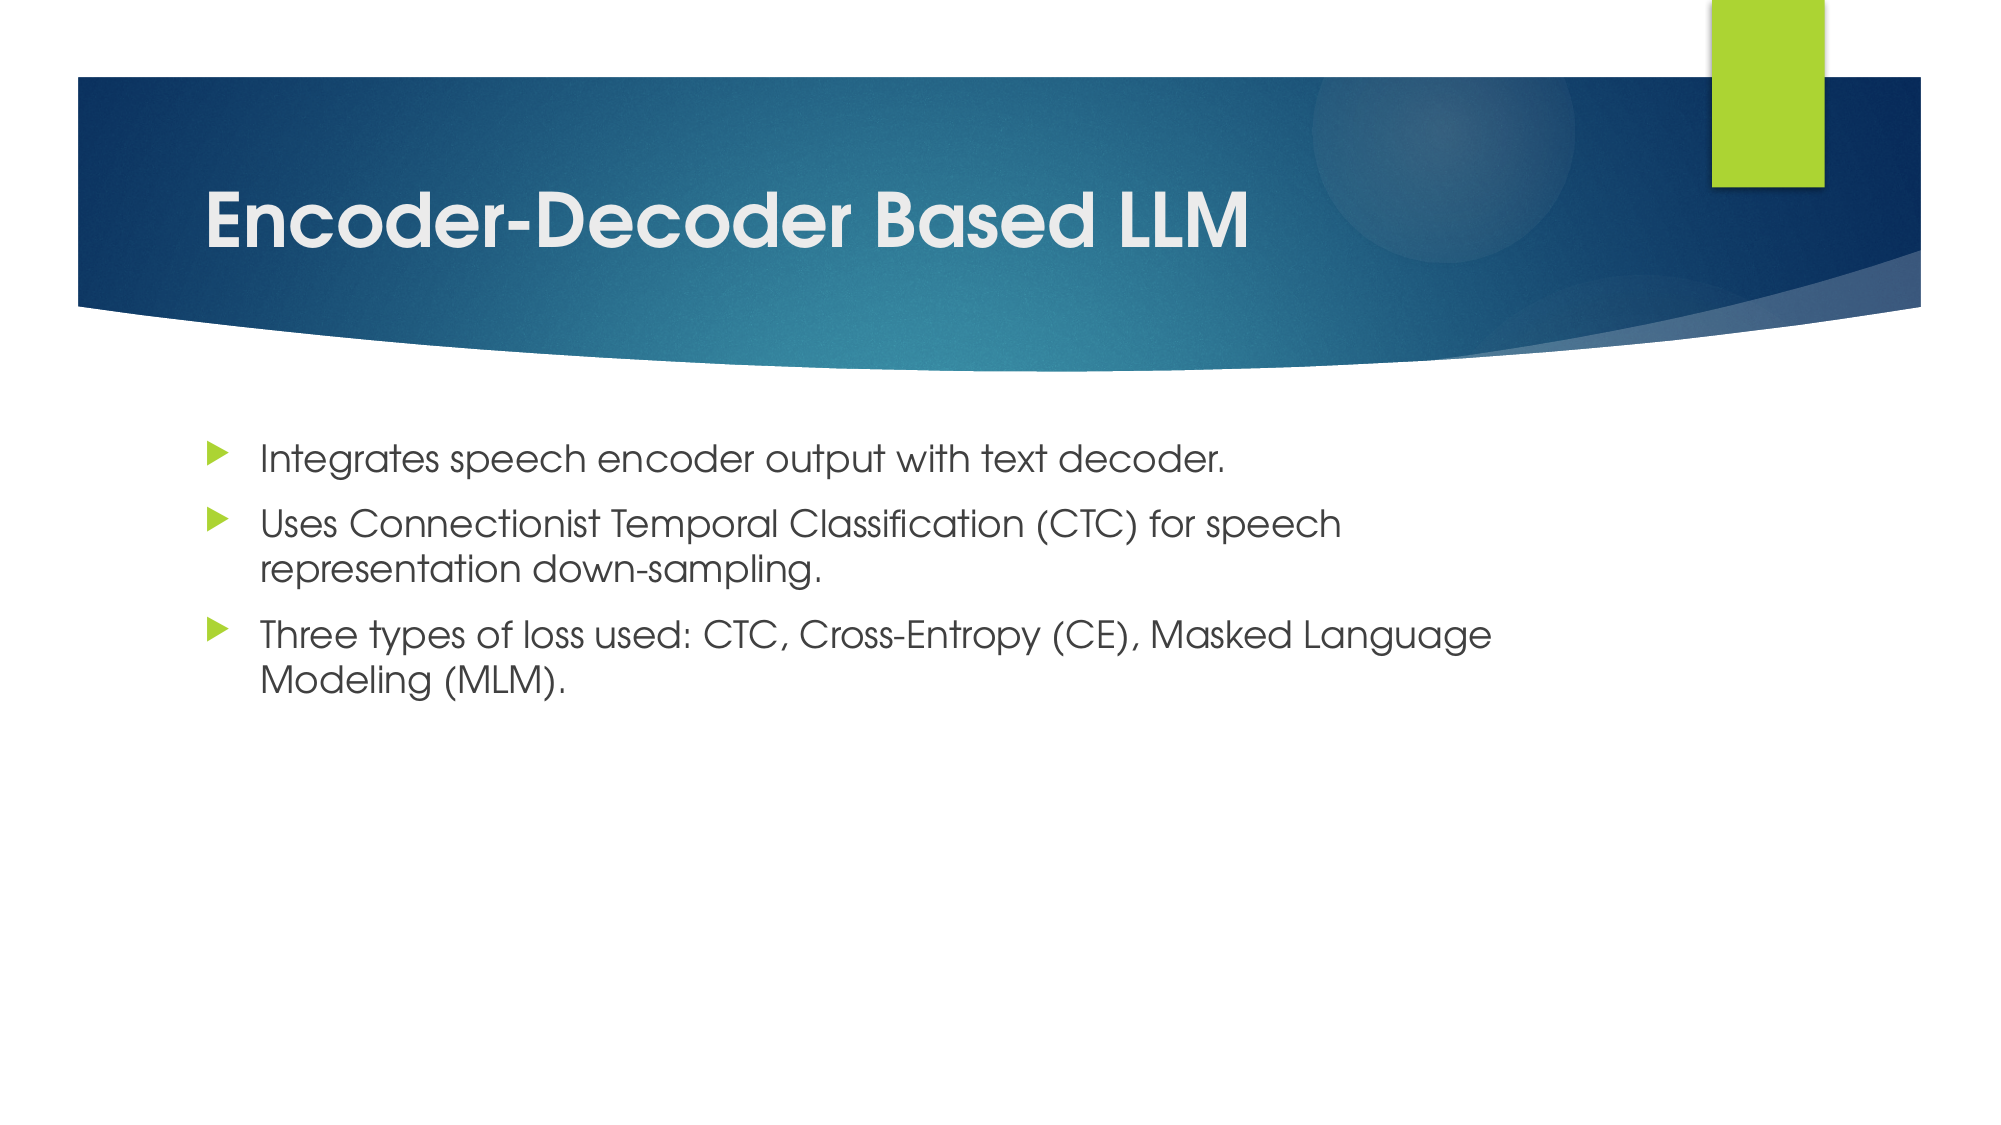

# Encoder-Decoder Based LLM
Integrates speech encoder output with text decoder.
Uses Connectionist Temporal Classification (CTC) for speech representation down-sampling.
Three types of loss used: CTC, Cross-Entropy (CE), Masked Language Modeling (MLM).